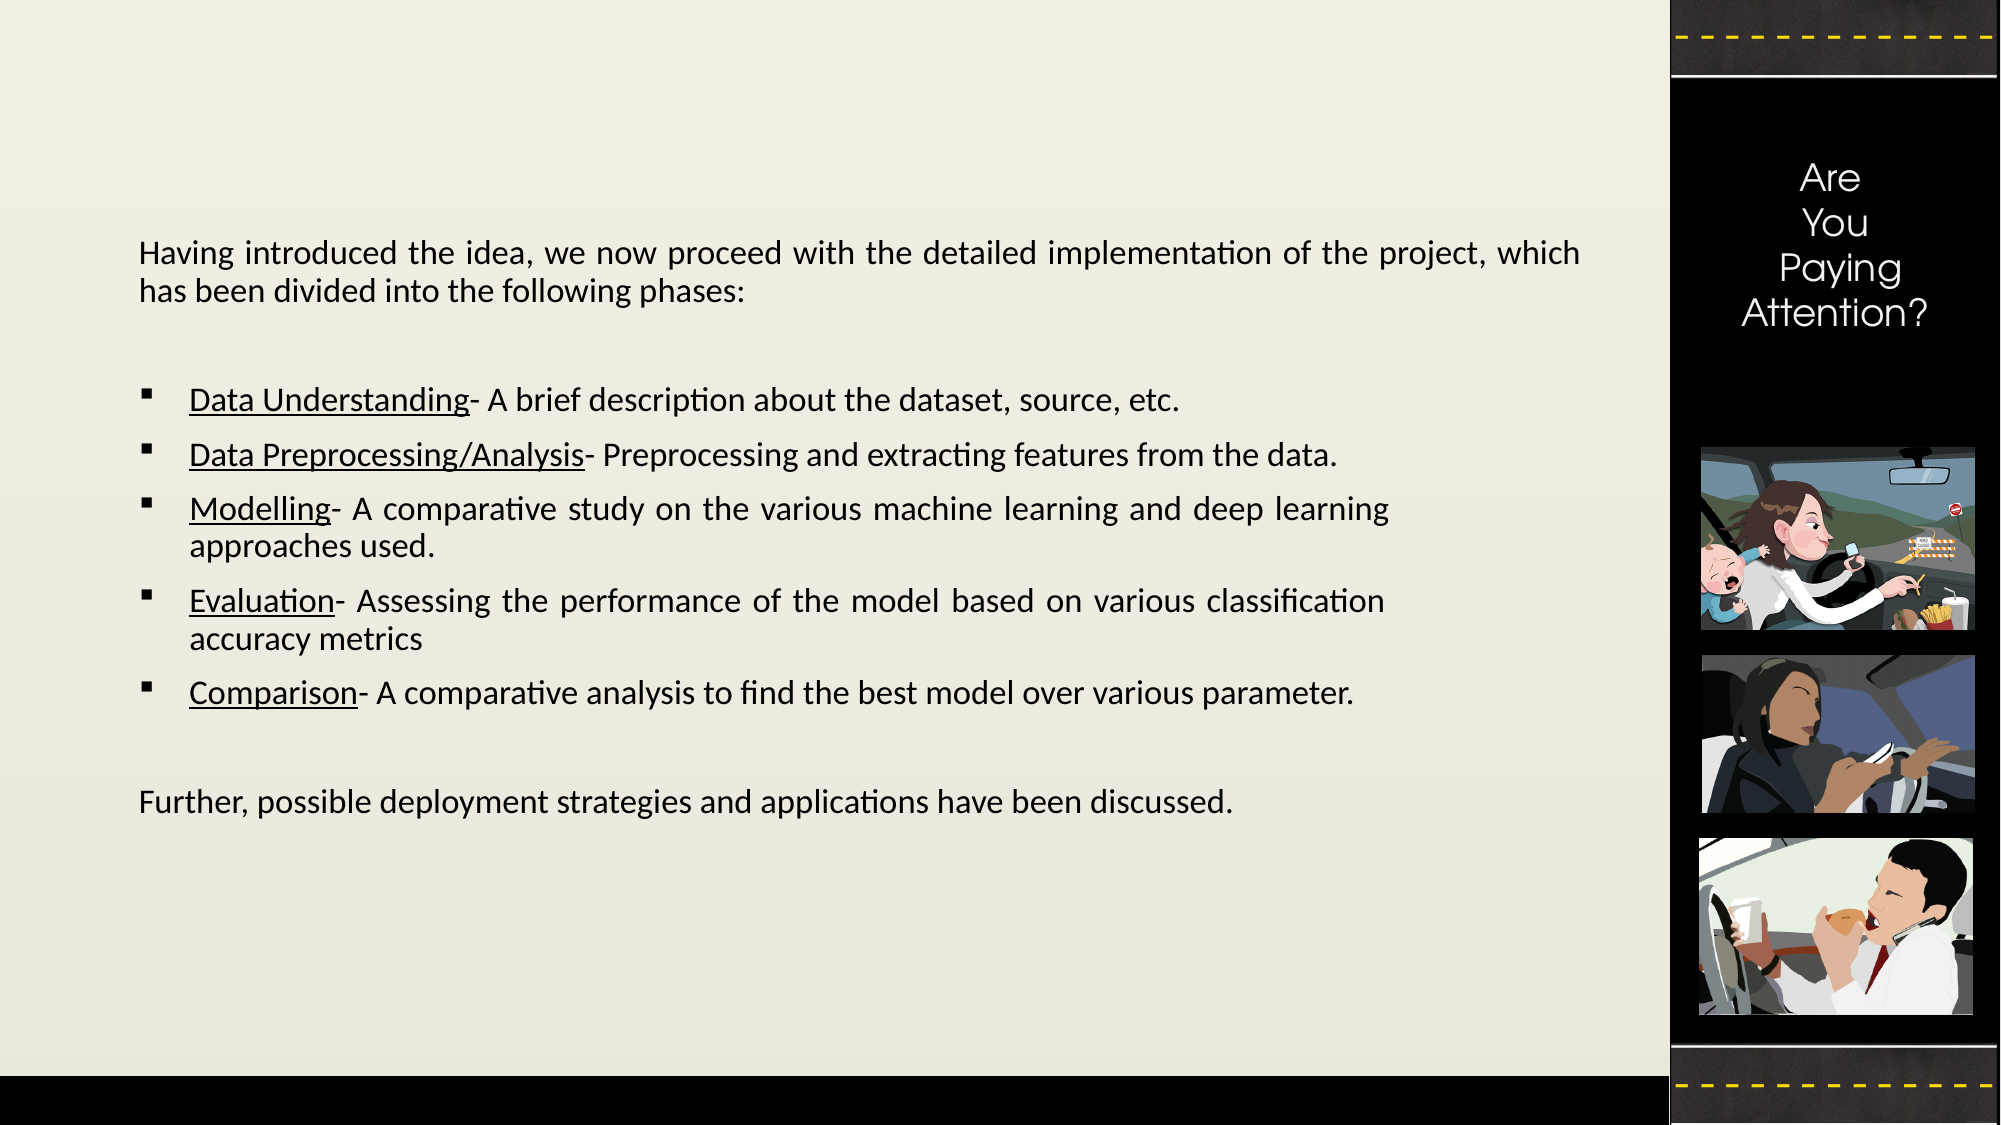

Having introduced the idea, we now proceed with the detailed implementation of the project, which has been divided into the following phases:

Data Understanding- A brief description about the dataset, source, etc.
Data Preprocessing/Analysis- Preprocessing and extracting features from the data.
Modelling- A comparative study on the various machine learning and deep learning     	          approaches used.
Evaluation- Assessing the performance of the model based on various classification   	          accuracy metrics
Comparison- A comparative analysis to find the best model over various parameter.

Further, possible deployment strategies and applications have been discussed.